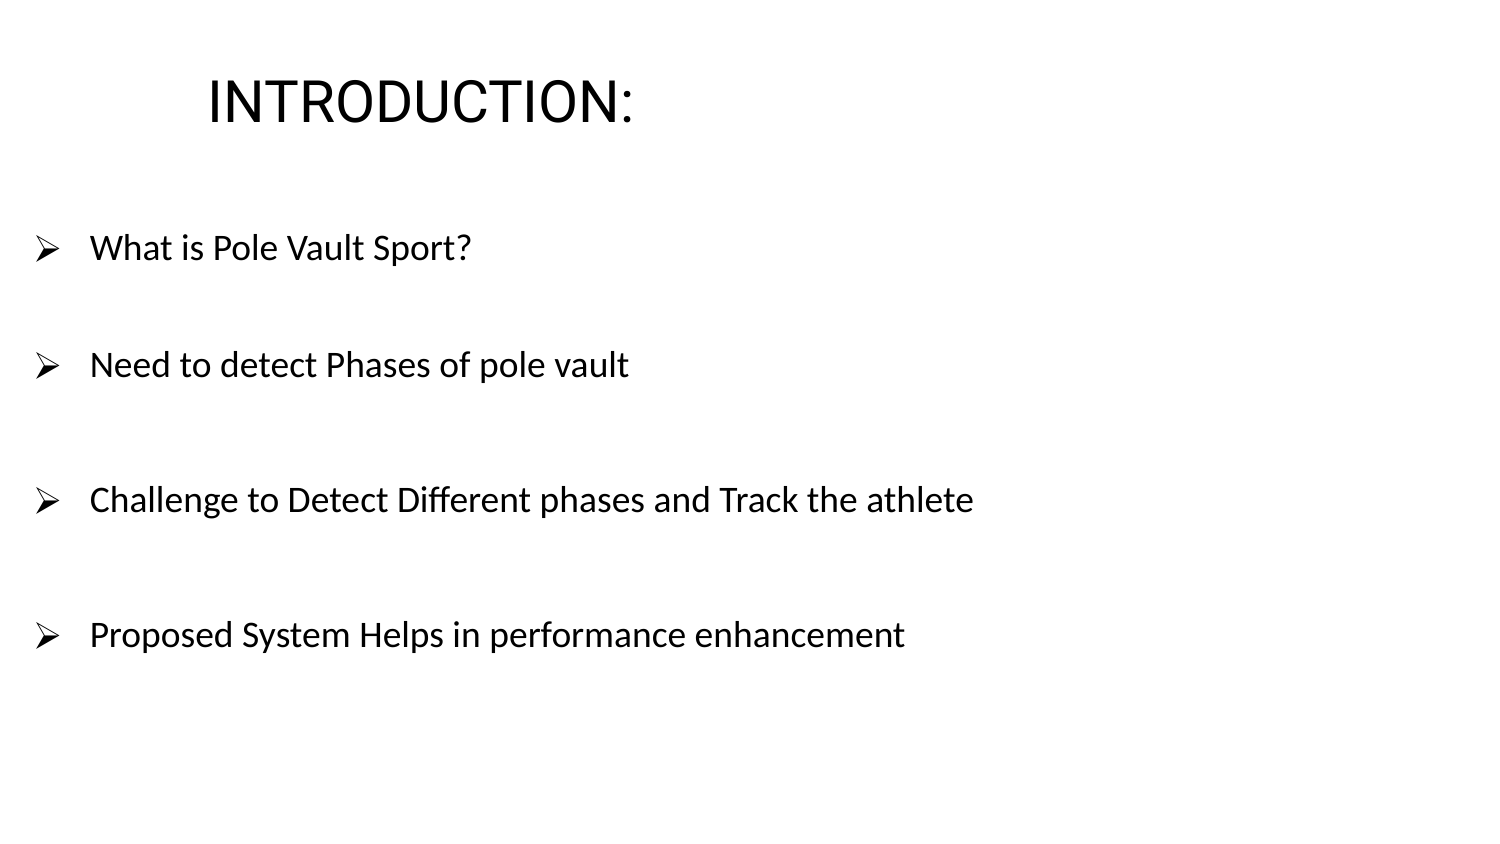

# INTRODUCTION:

What is Pole Vault Sport?

Need to detect Phases of pole vault

Challenge to Detect Different phases and Track the athlete

Proposed System Helps in performance enhancement
3